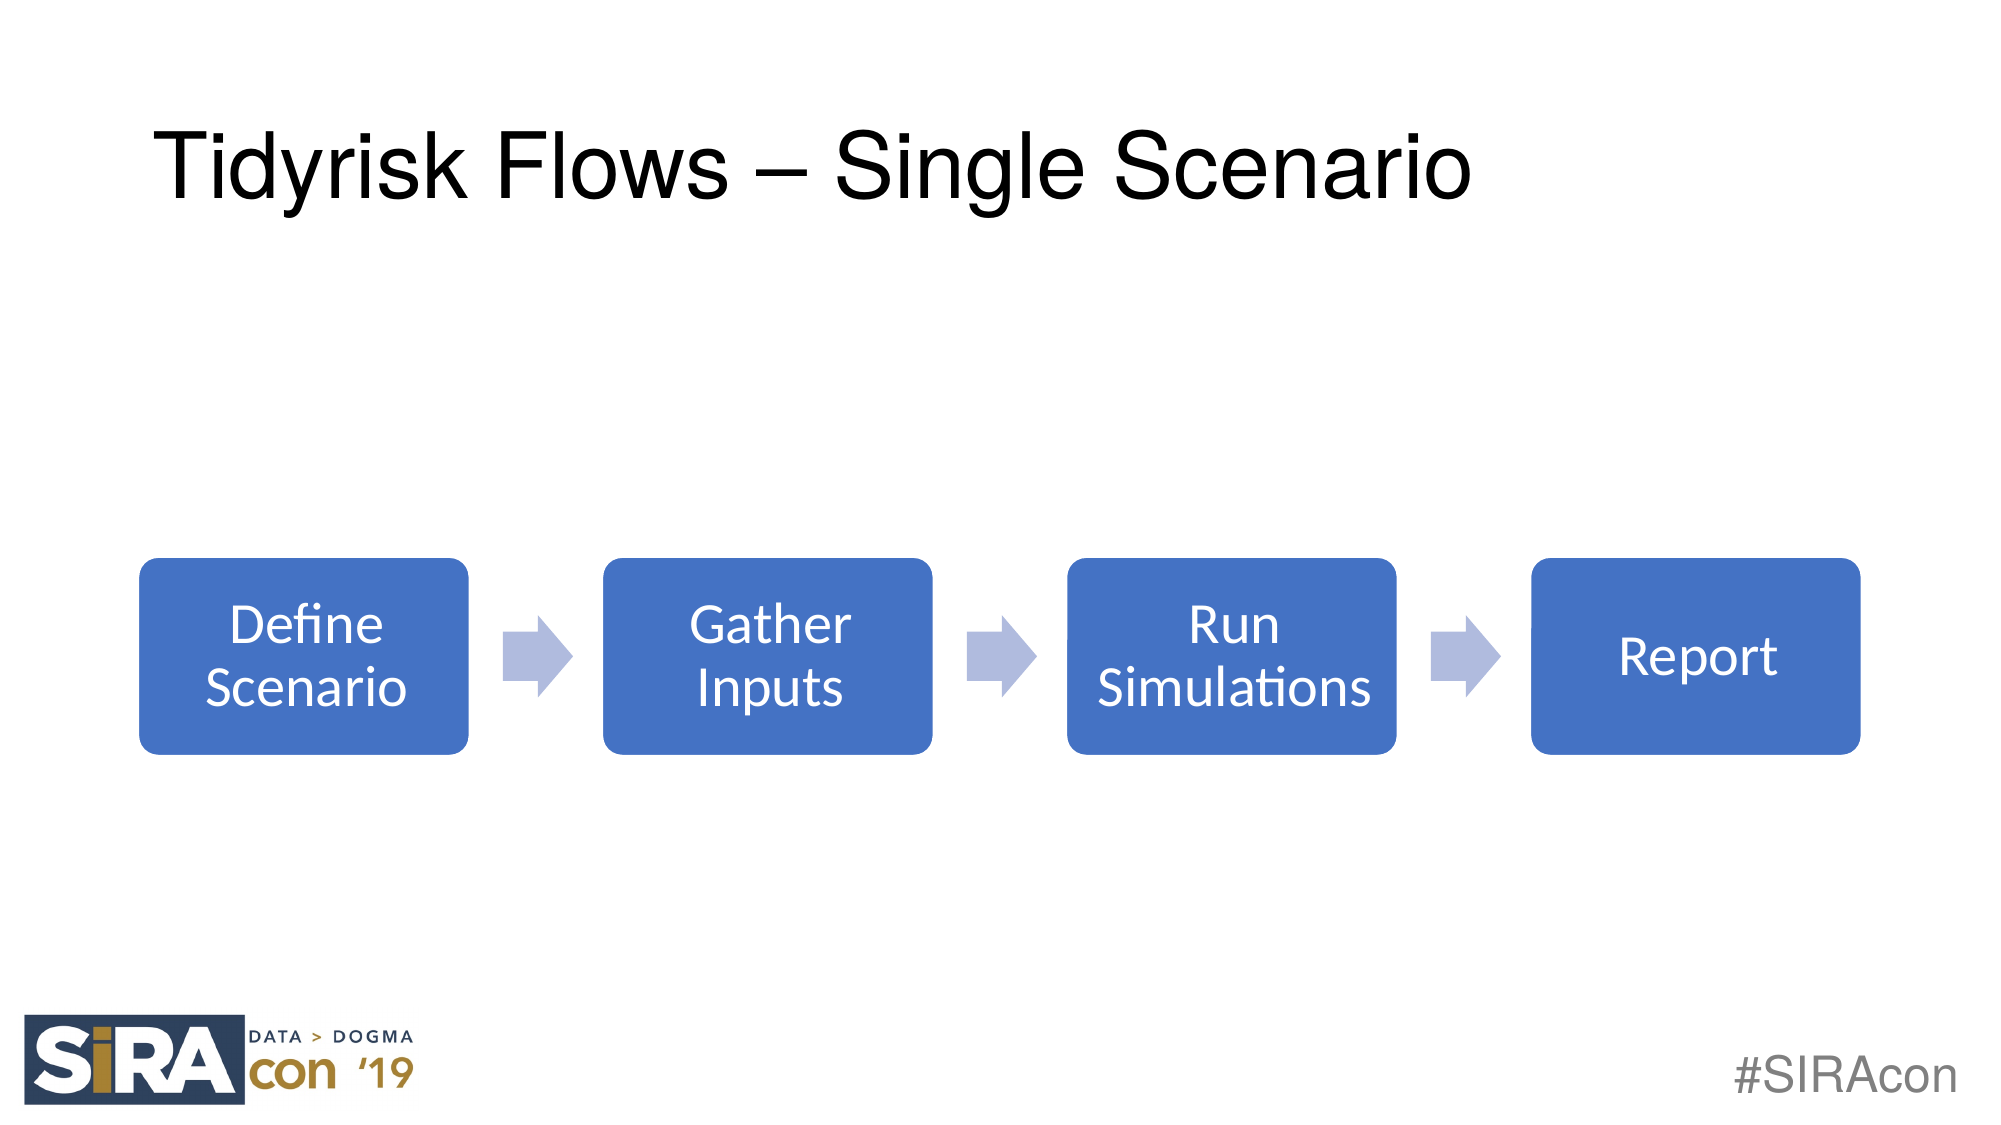

# Tidyrisk Flows – Single Scenario
Define Scenario

Gather Inputs

Run Simulations

Report